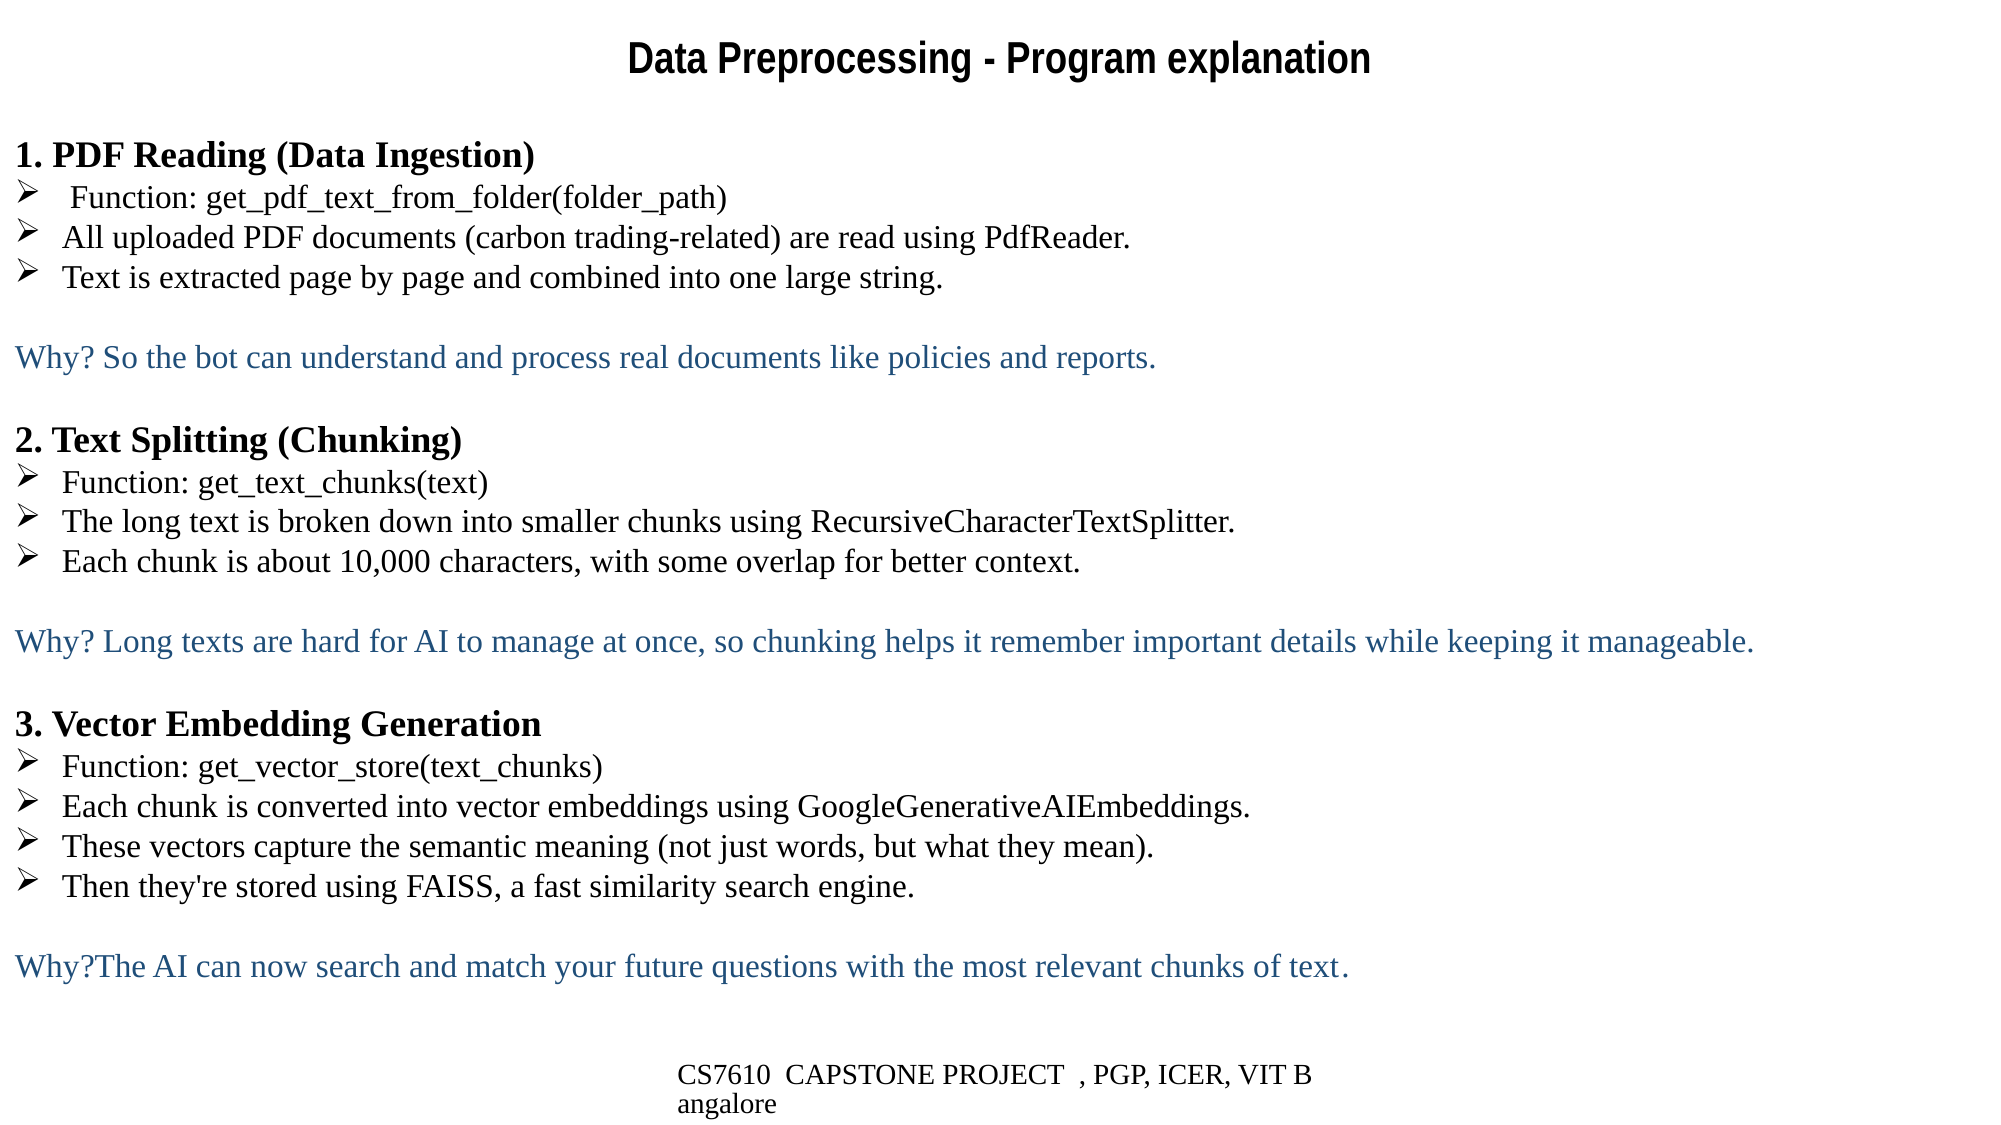

# Data Preprocessing - Program explanation
1. PDF Reading (Data Ingestion)
 Function: get_pdf_text_from_folder(folder_path)
All uploaded PDF documents (carbon trading-related) are read using PdfReader.
Text is extracted page by page and combined into one large string.

Why? So the bot can understand and process real documents like policies and reports.

2. Text Splitting (Chunking)
Function: get_text_chunks(text)
The long text is broken down into smaller chunks using RecursiveCharacterTextSplitter.
Each chunk is about 10,000 characters, with some overlap for better context.

Why? Long texts are hard for AI to manage at once, so chunking helps it remember important details while keeping it manageable.

3. Vector Embedding Generation
Function: get_vector_store(text_chunks)
Each chunk is converted into vector embeddings using GoogleGenerativeAIEmbeddings.
These vectors capture the semantic meaning (not just words, but what they mean).
Then they're stored using FAISS, a fast similarity search engine.

Why?The AI can now search and match your future questions with the most relevant chunks of text.

CS7610  CAPSTONE PROJECT  , PGP, ICER, VIT Bangalore